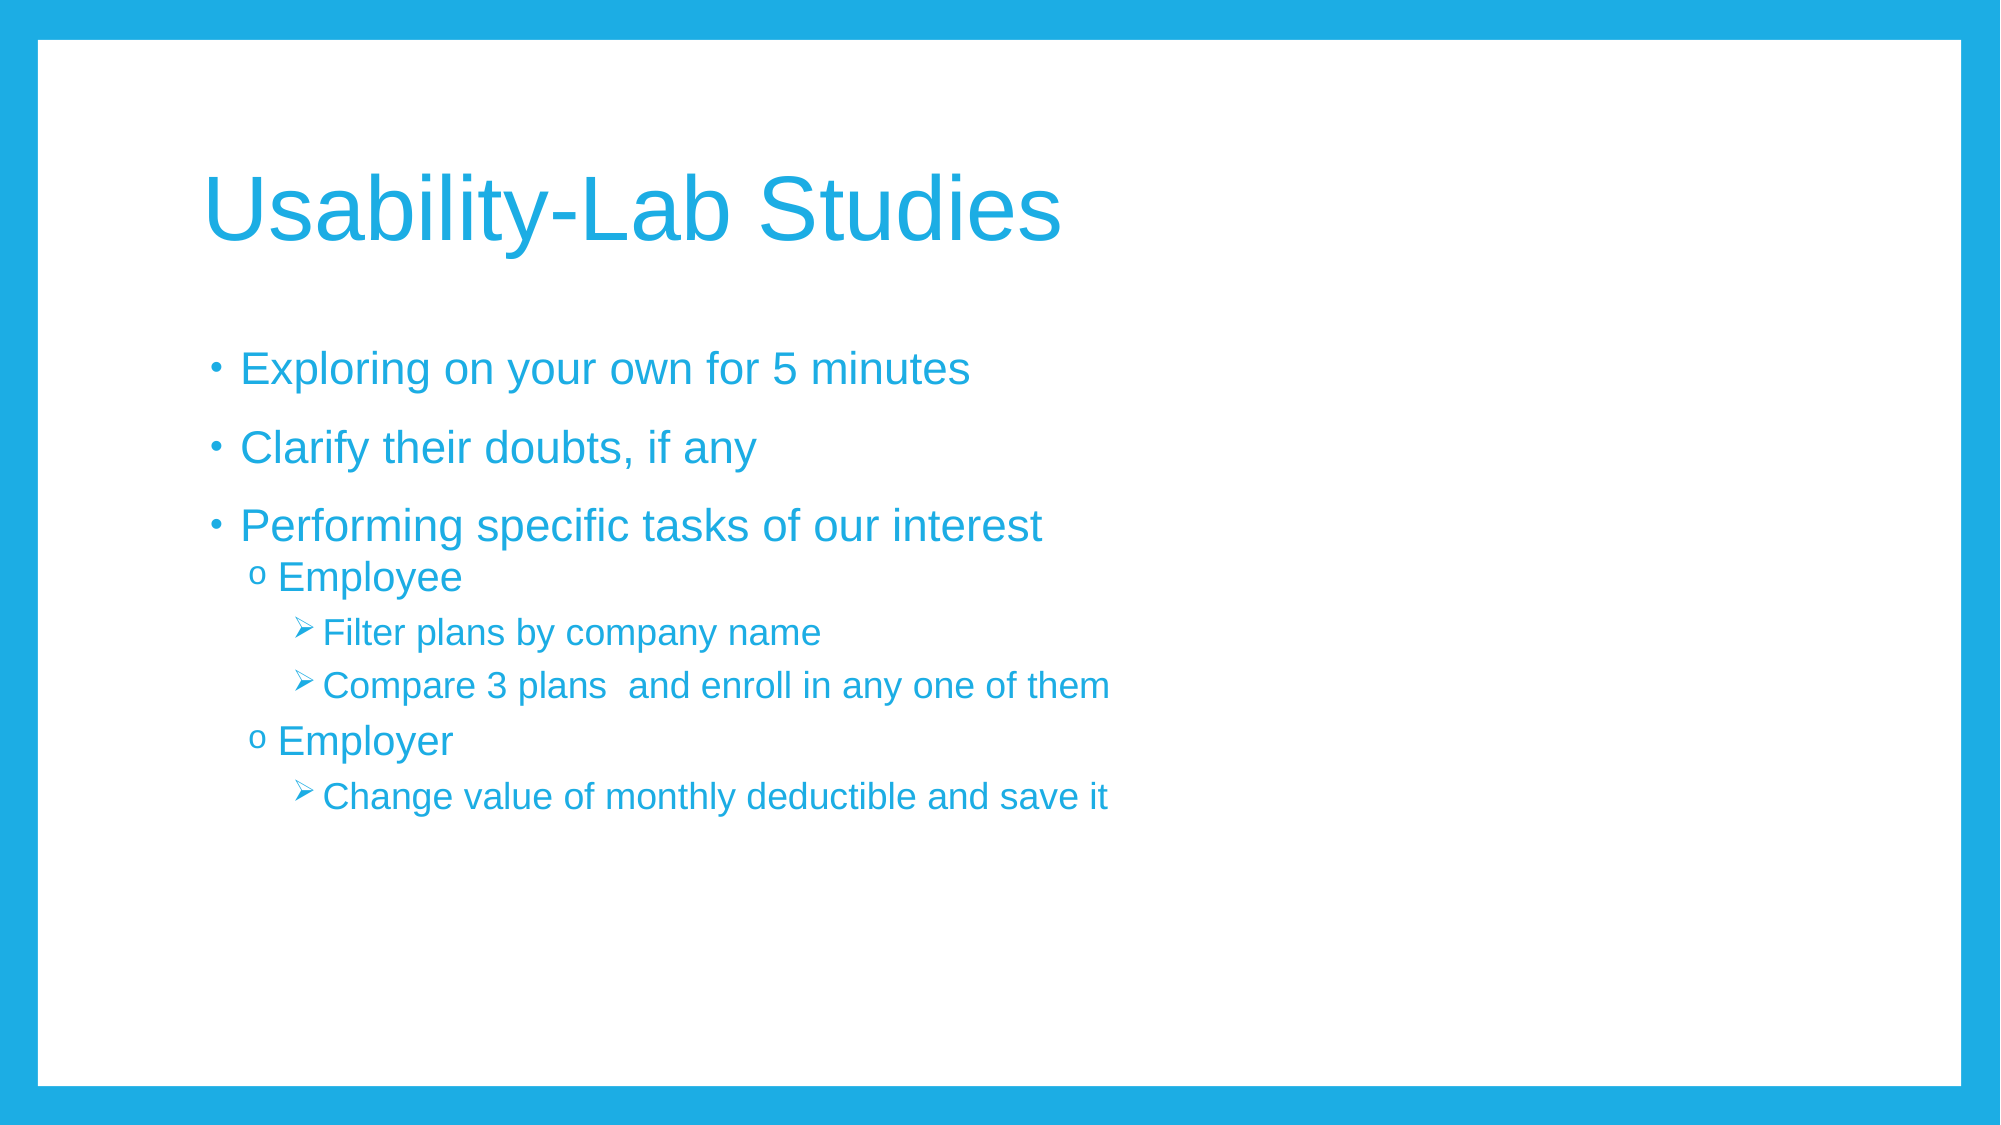

# Usability-Lab Studies
Exploring on your own for 5 minutes
Clarify their doubts, if any
Performing specific tasks of our interest
Employee
Filter plans by company name
Compare 3 plans  and enroll in any one of them
Employer
Change value of monthly deductible and save it